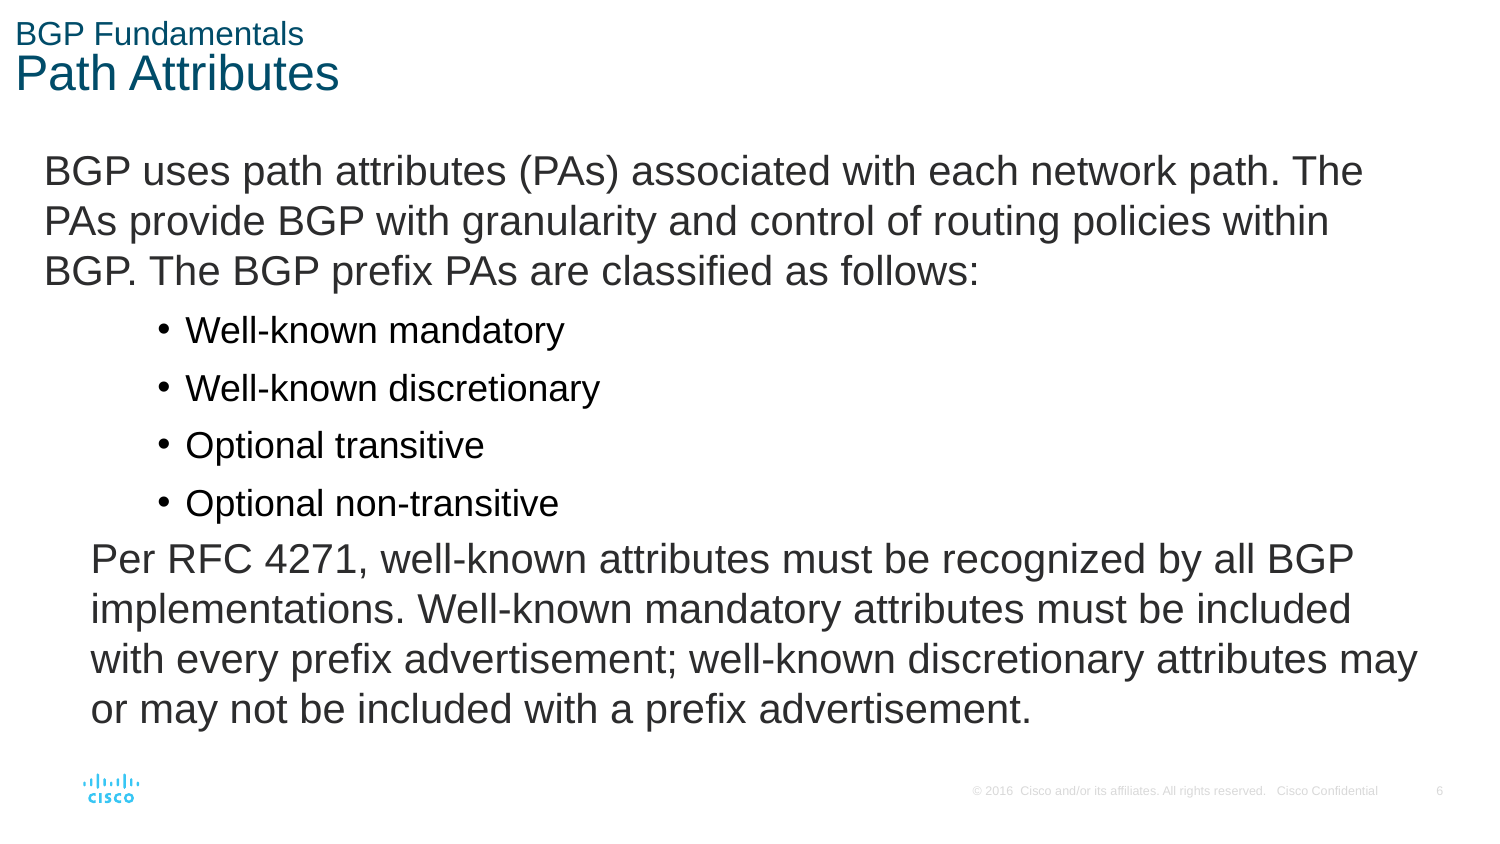

# BGP Fundamentals Path Attributes
BGP uses path attributes (PAs) associated with each network path. The PAs provide BGP with granularity and control of routing policies within BGP. The BGP prefix PAs are classified as follows:
Well-known mandatory
Well-known discretionary
Optional transitive
Optional non-transitive
Per RFC 4271, well-known attributes must be recognized by all BGP implementations. Well-known mandatory attributes must be included with every prefix advertisement; well-known discretionary attributes may or may not be included with a prefix advertisement.